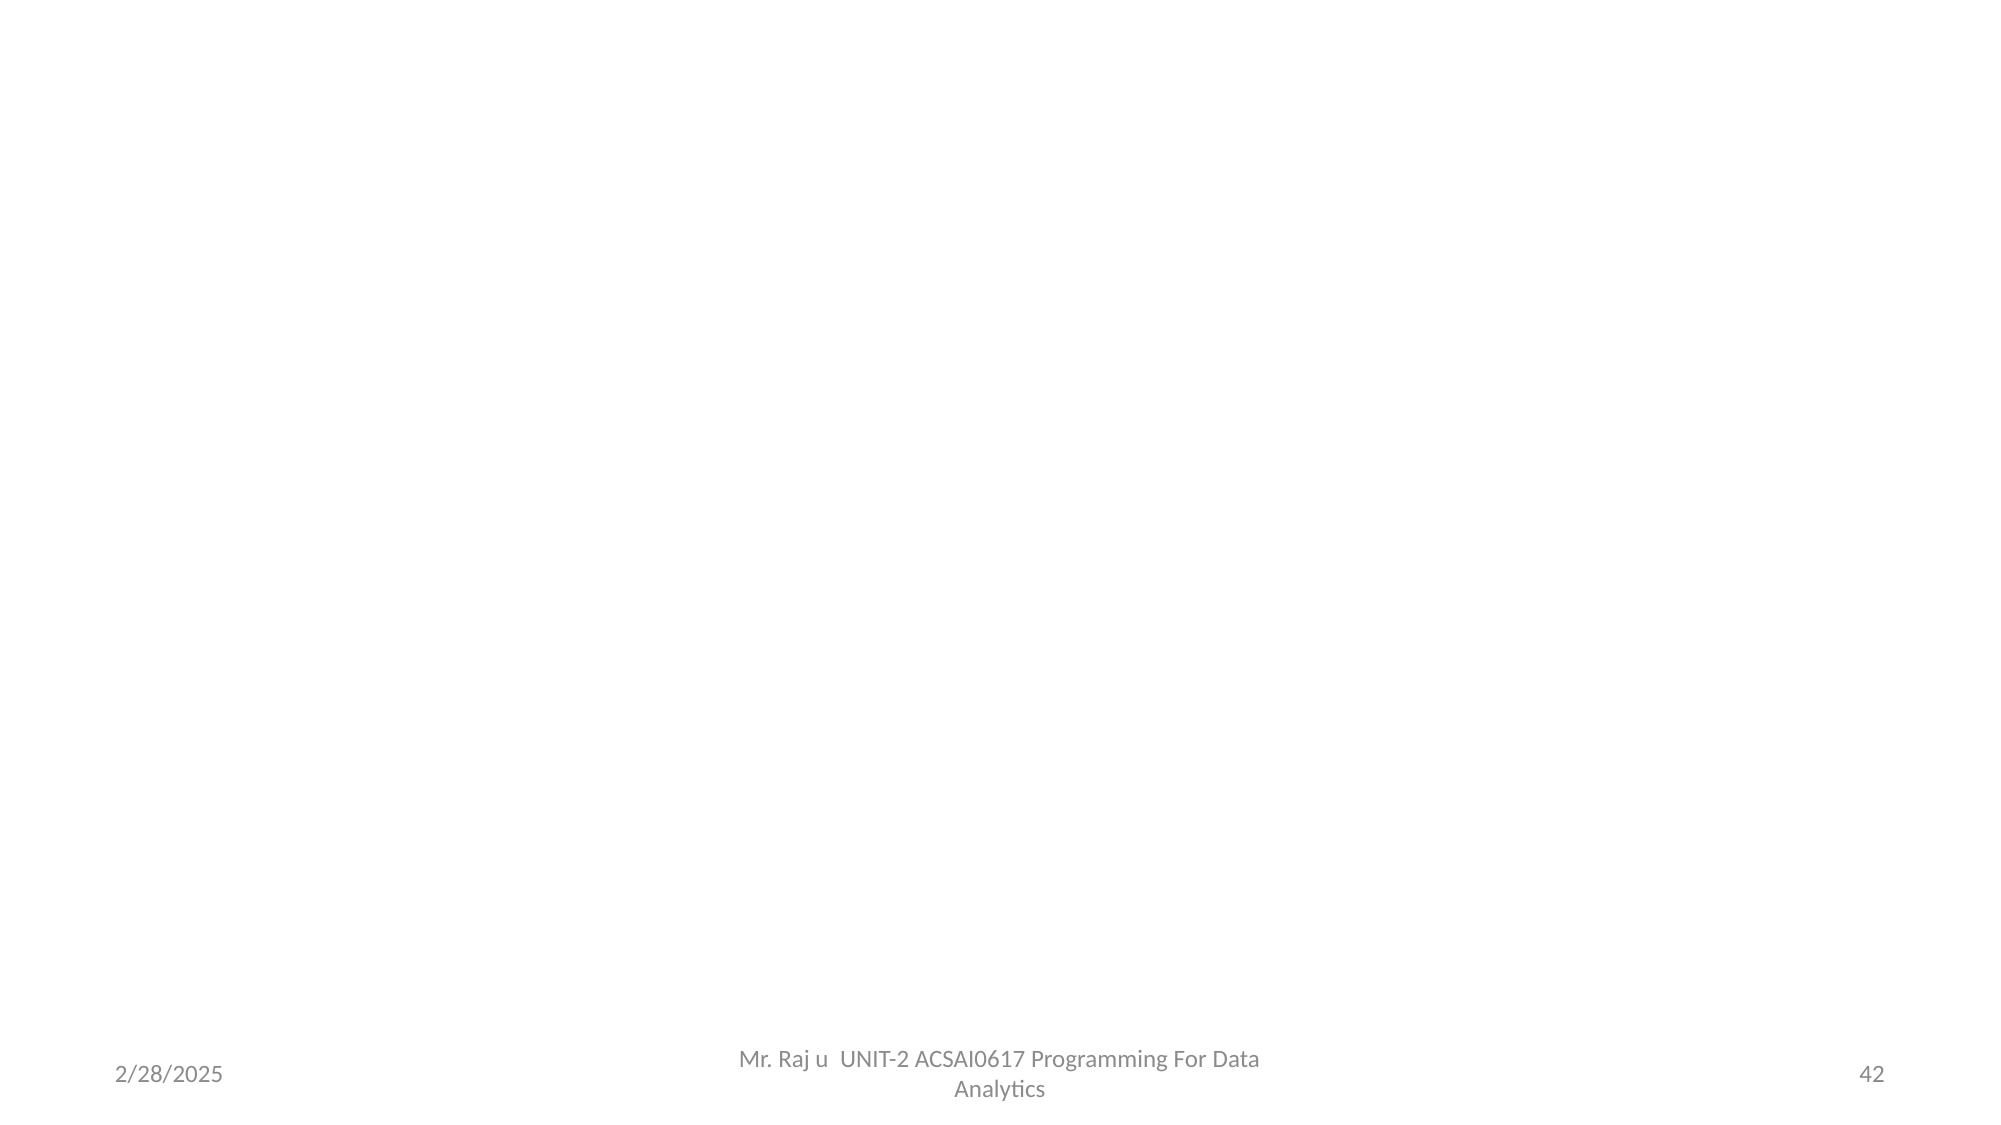

#

2/28/2025
Mr. Raj u  UNIT-2 ACSAI0617 Programming For Data Analytics
42